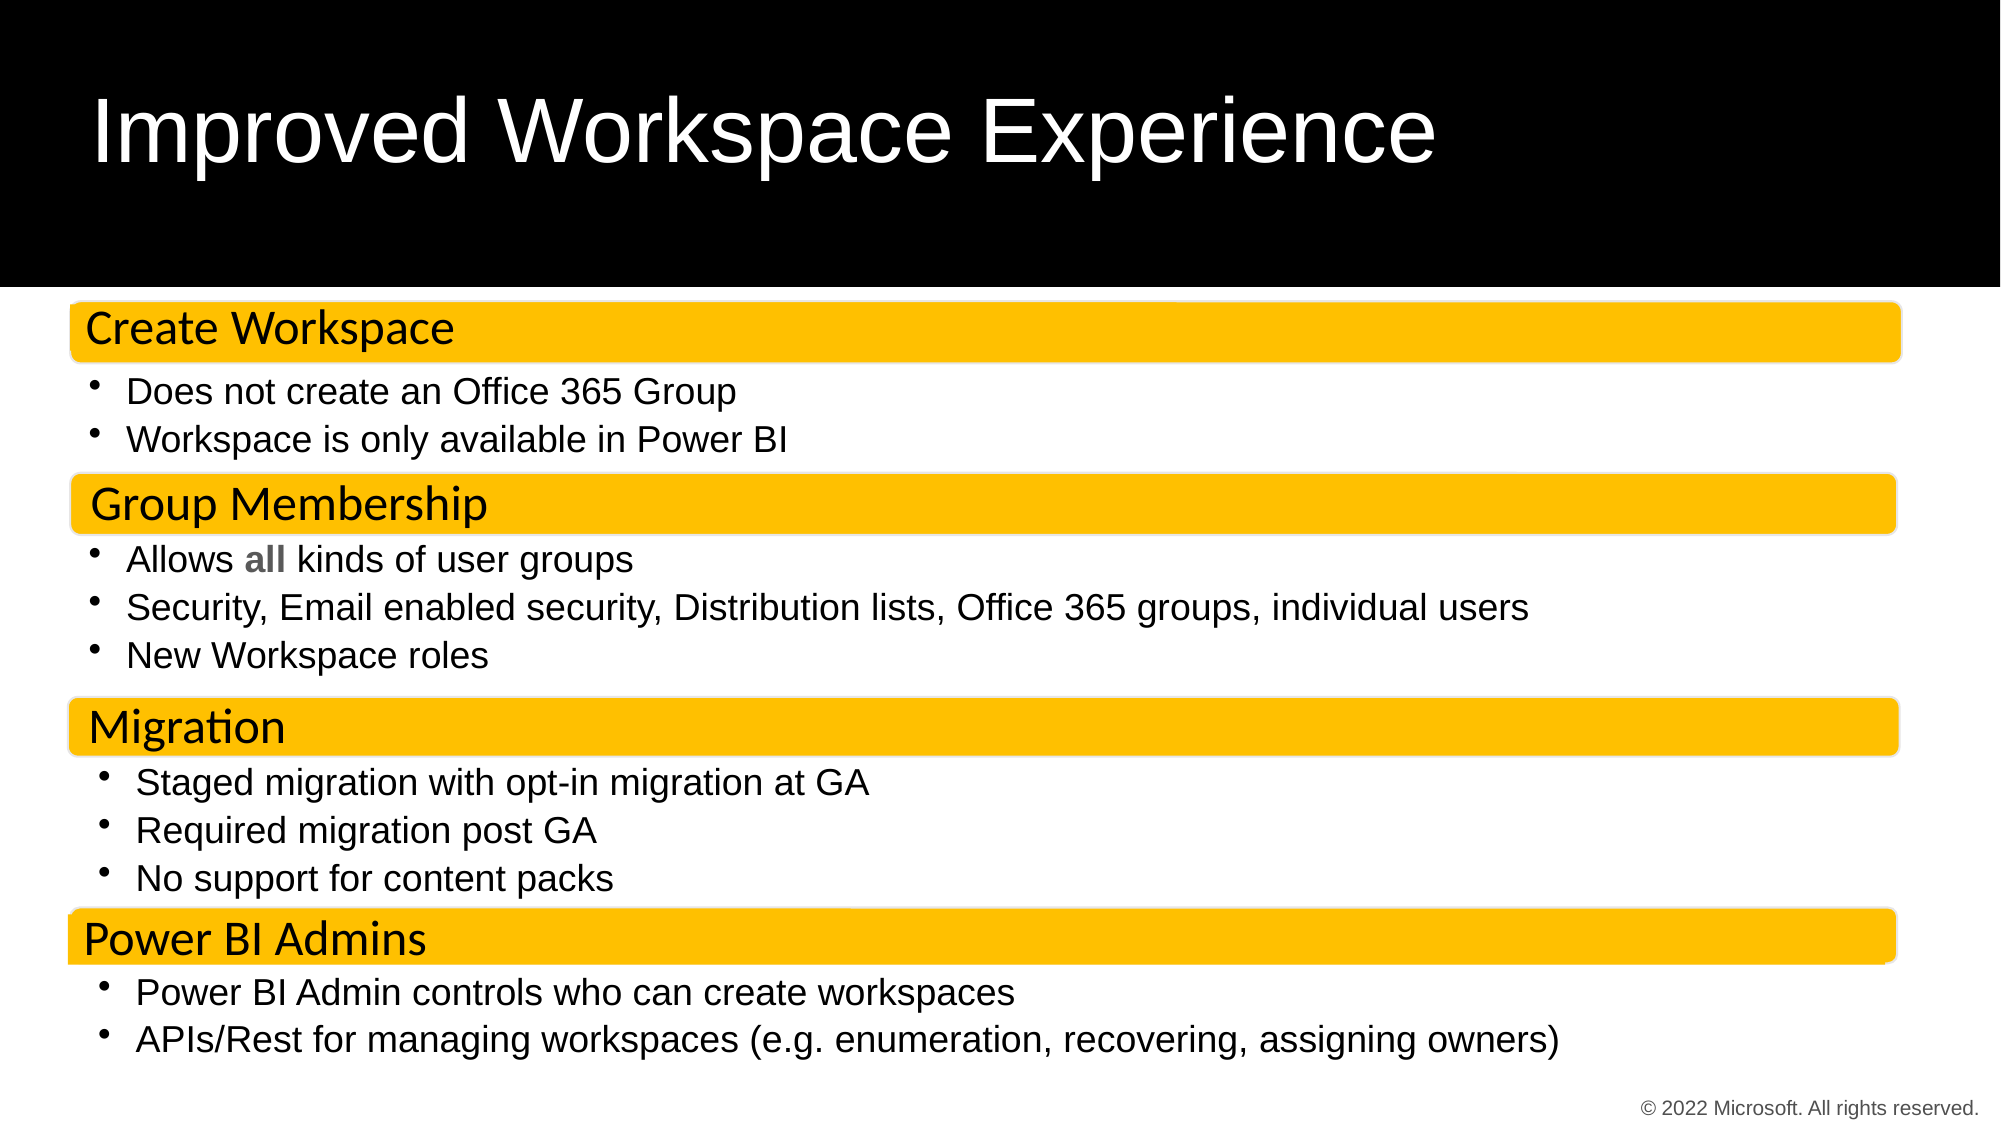

# Improved Workspace Experience

Create Workspace
Does not create an Office 365 Group
Workspace is only available in Power BI

Group Membership
Allows all kinds of user groups
Security, Email enabled security, Distribution lists, Office 365 groups, individual users
New Workspace roles

Migration
Staged migration with opt-in migration at GA
Required migration post GA
No support for content packs

Power BI Admins
Power BI Admin controls who can create workspaces
APIs/Rest for managing workspaces (e.g. enumeration, recovering, assigning owners)

© 2022 Microsoft. All rights reserved.